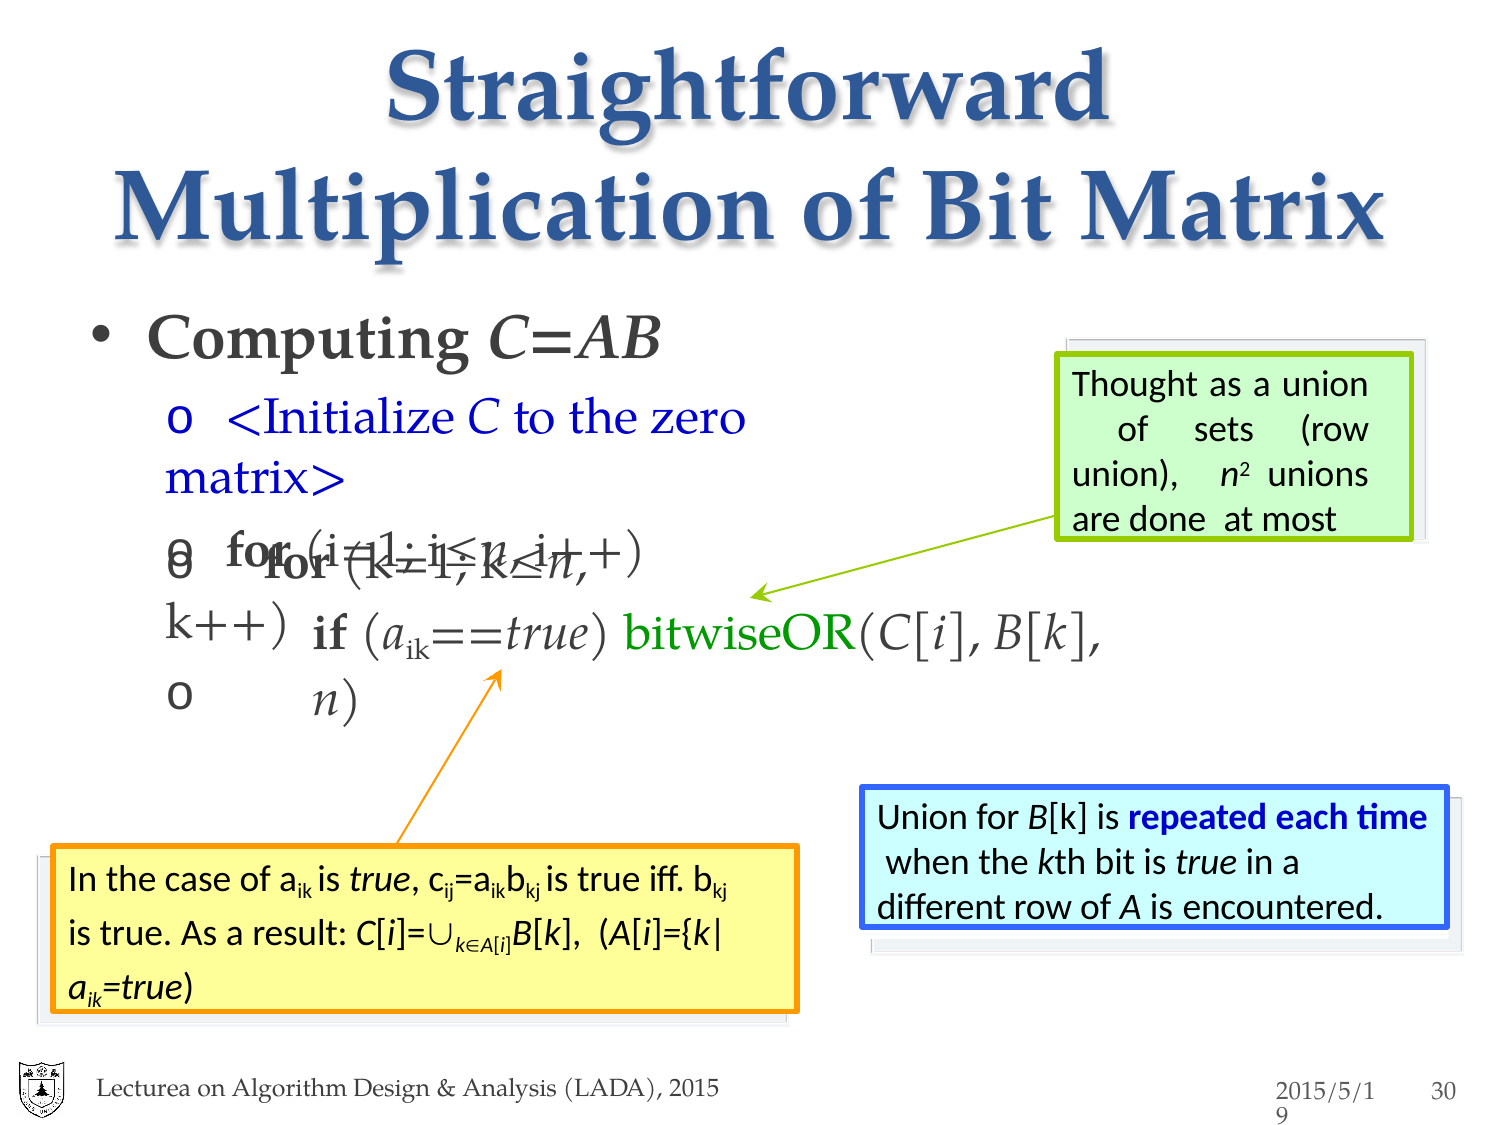

# Straightforward  Multiplication of Bit Matrix

Computing C=AB
o <Initialize C to the zero matrix>
o for (i=1; i≤n, i++)

Thought as a union  of sets (row union),  n2 unions are done  at most
o	for (k=1; k≤n, k++)
o

if (aik==true) bitwiseOR(C[i], B[k], n)

Union for B[k] is repeated each time  when the kth bit is true in a  different row of A is encountered.

In the case of aik is true, cij=aikbkj is true iff. bkj  is true. As a result: C[i]=∪k∈A[i]B[k],  (A[i]={k|aik=true)

Lecturea on Algorithm Design & Analysis (LADA), 2015
2015/5/19
30